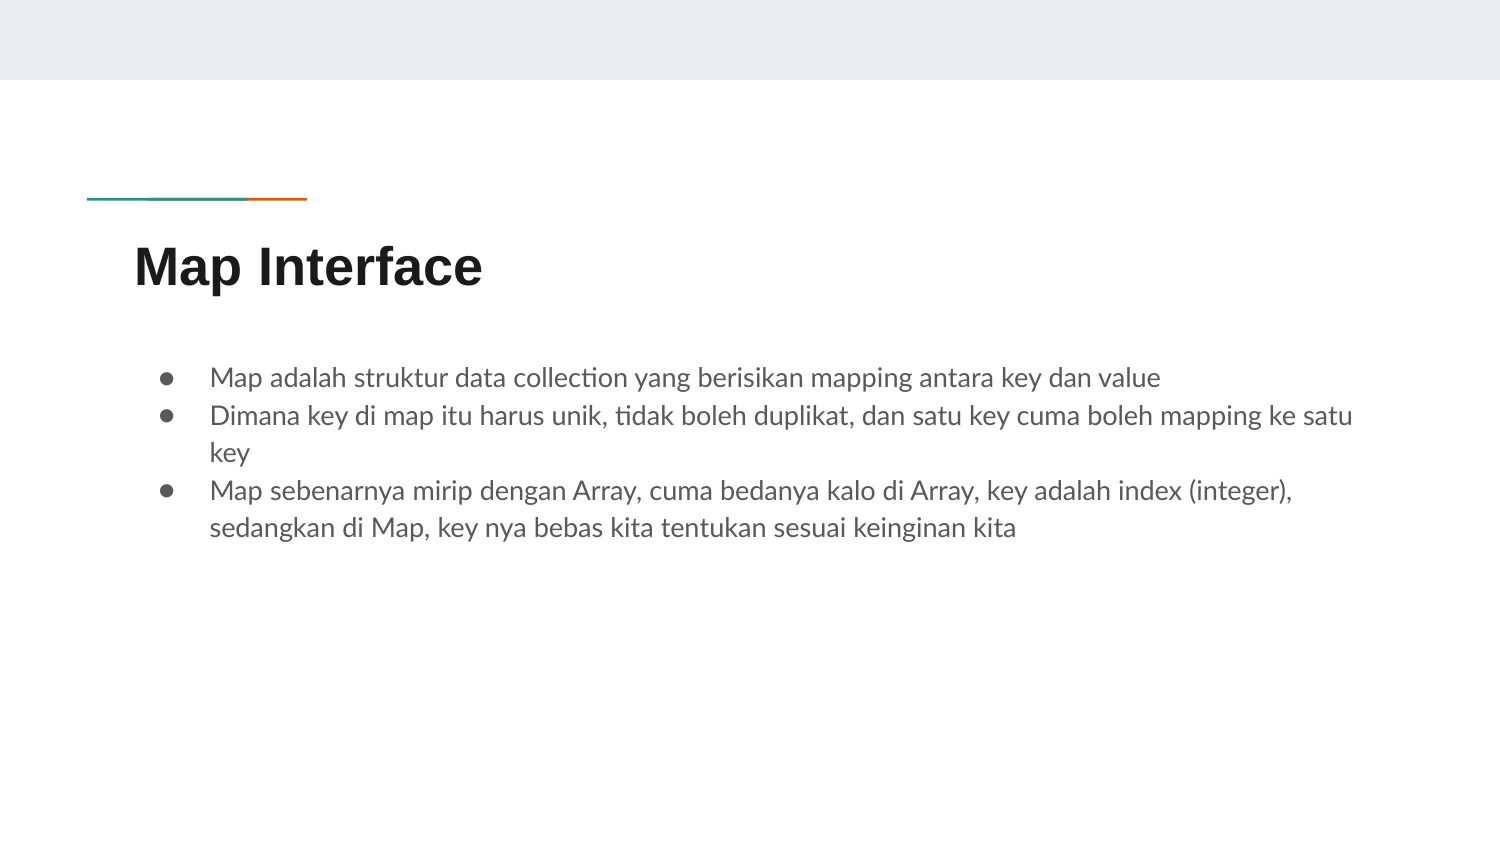

# Map Interface
Map adalah struktur data collection yang berisikan mapping antara key dan value
Dimana key di map itu harus unik, tidak boleh duplikat, dan satu key cuma boleh mapping ke satu key
Map sebenarnya mirip dengan Array, cuma bedanya kalo di Array, key adalah index (integer), sedangkan di Map, key nya bebas kita tentukan sesuai keinginan kita